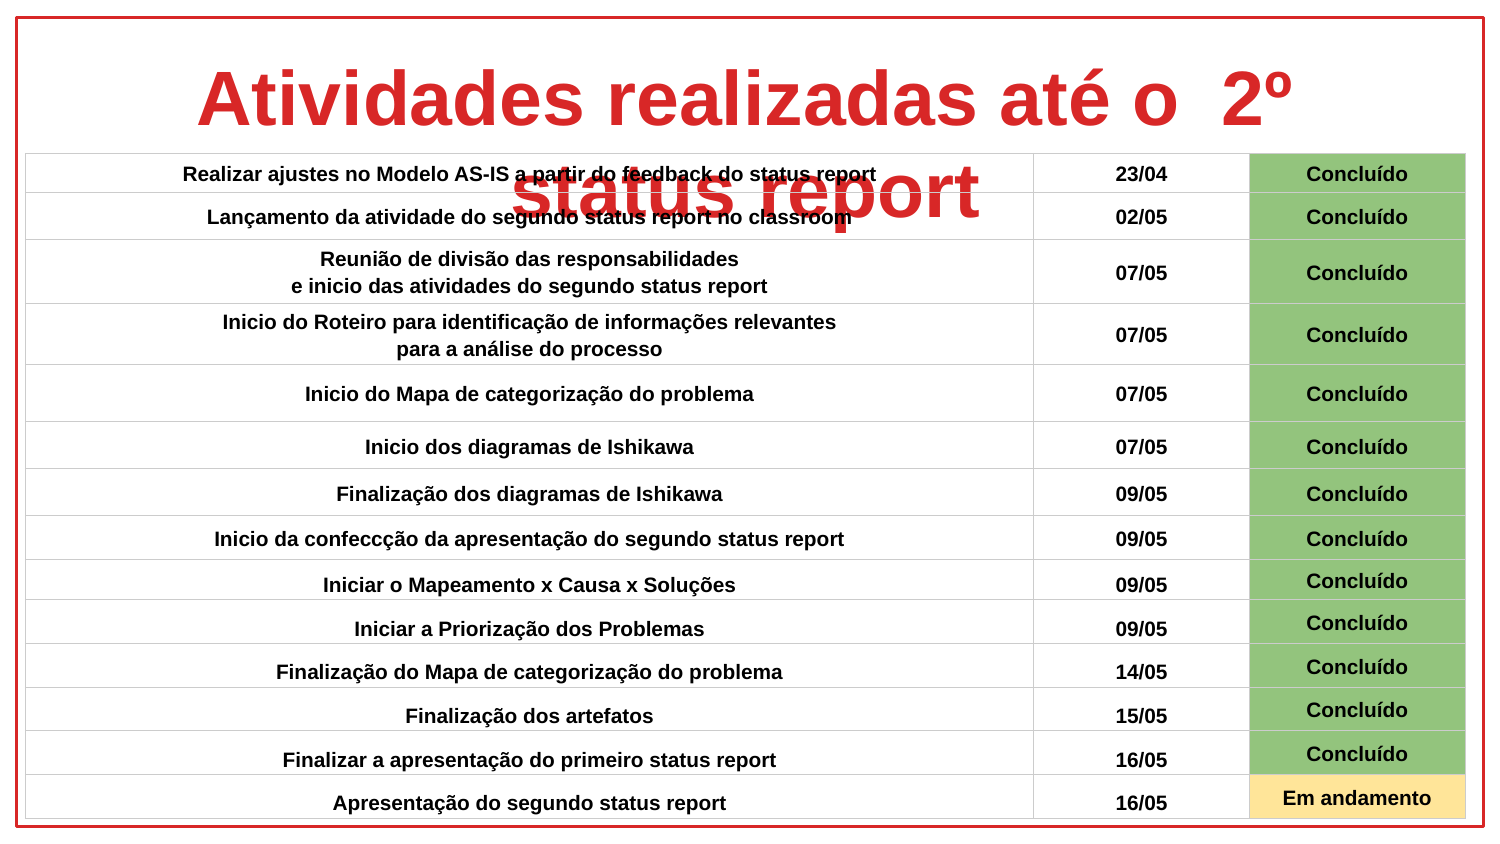

# Atividades realizadas até o  2º status report

| Realizar ajustes no Modelo AS-IS a partir do feedback do status report | 23/04 | Concluído |
| --- | --- | --- |
| Lançamento da atividade do segundo status report no classroom | 02/05 | Concluído |
| Reunião de divisão das responsabilidades e inicio das atividades do segundo status report | 07/05 | Concluído |
| Inicio do Roteiro para identificação de informações relevantes para a análise do processo | 07/05 | Concluído |
| Inicio do Mapa de categorização do problema | 07/05 | Concluído |
| Inicio dos diagramas de Ishikawa | 07/05 | Concluído |
| Finalização dos diagramas de Ishikawa | 09/05 | Concluído |
| Inicio da confeccção da apresentação do segundo status report | 09/05 | Concluído |
| Iniciar o Mapeamento x Causa x Soluções | 09/05 | Concluído |
| Iniciar a Priorização dos Problemas | 09/05 | Concluído |
| Finalização do Mapa de categorização do problema | 14/05 | Concluído |
| Finalização dos artefatos | 15/05 | Concluído |
| Finalizar a apresentação do primeiro status report | 16/05 | Concluído |
| Apresentação do segundo status report | 16/05 | Em andamento |